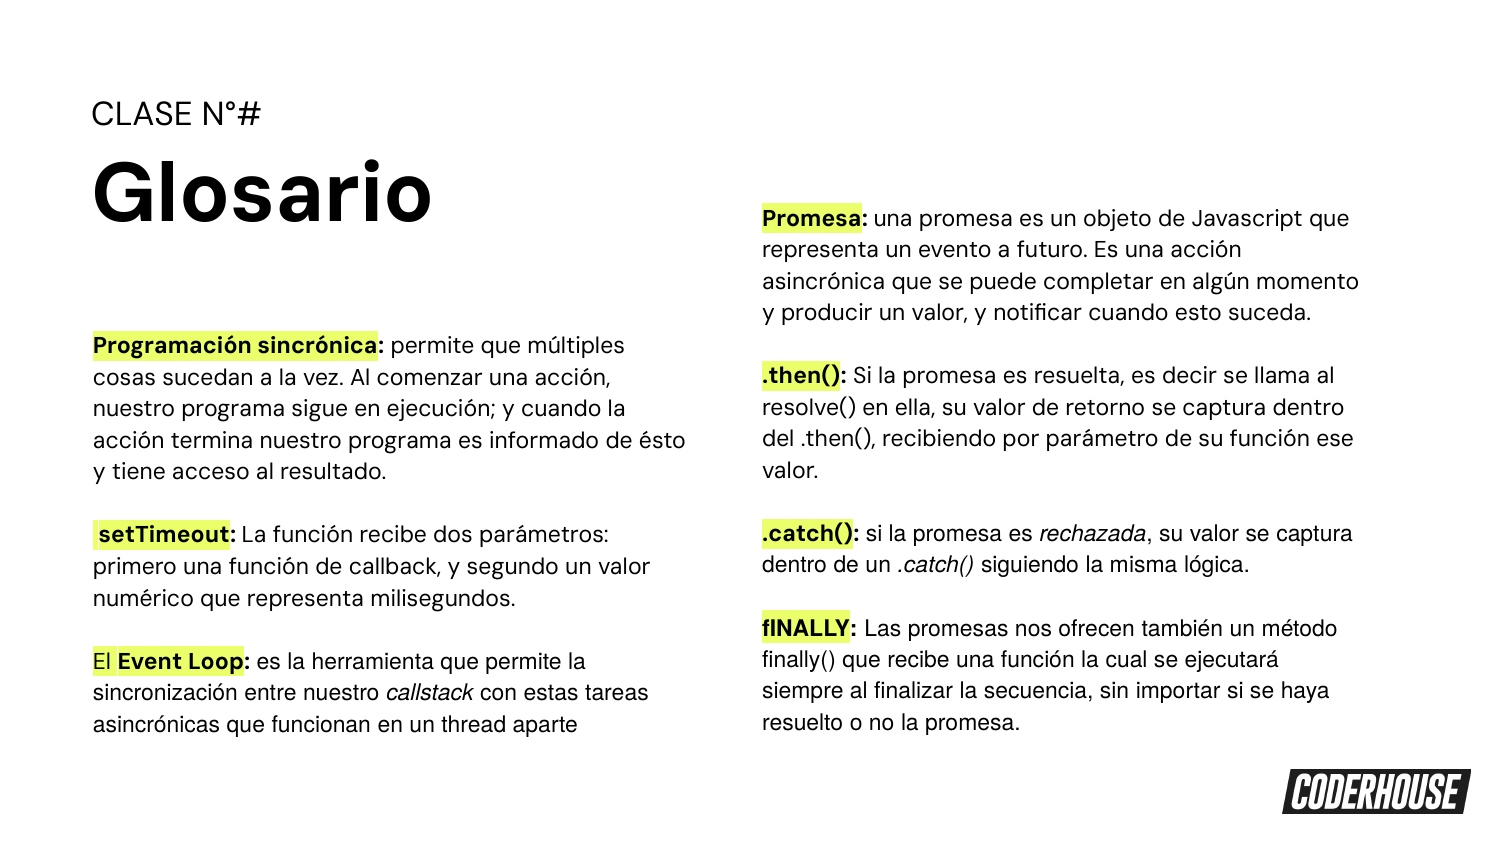

CLASE N°#
Glosario
Promesa: una promesa es un objeto de Javascript que representa un evento a futuro. Es una acción asincrónica que se puede completar en algún momento y producir un valor, y notificar cuando esto suceda.

.then(): Si la promesa es resuelta, es decir se llama al resolve() en ella, su valor de retorno se captura dentro del .then(), recibiendo por parámetro de su función ese valor.

.catch(): si la promesa es rechazada, su valor se captura dentro de un .catch() siguiendo la misma lógica.

fINALLY: Las promesas nos ofrecen también un método finally() que recibe una función la cual se ejecutará siempre al finalizar la secuencia, sin importar si se haya resuelto o no la promesa.
Programación sincrónica: permite que múltiples cosas sucedan a la vez. Al comenzar una acción, nuestro programa sigue en ejecución; y cuando la acción termina nuestro programa es informado de ésto y tiene acceso al resultado.

 setTimeout: La función recibe dos parámetros: primero una función de callback, y segundo un valor numérico que representa milisegundos.

El Event Loop: es la herramienta que permite la sincronización entre nuestro callstack con estas tareas asincrónicas que funcionan en un thread aparte